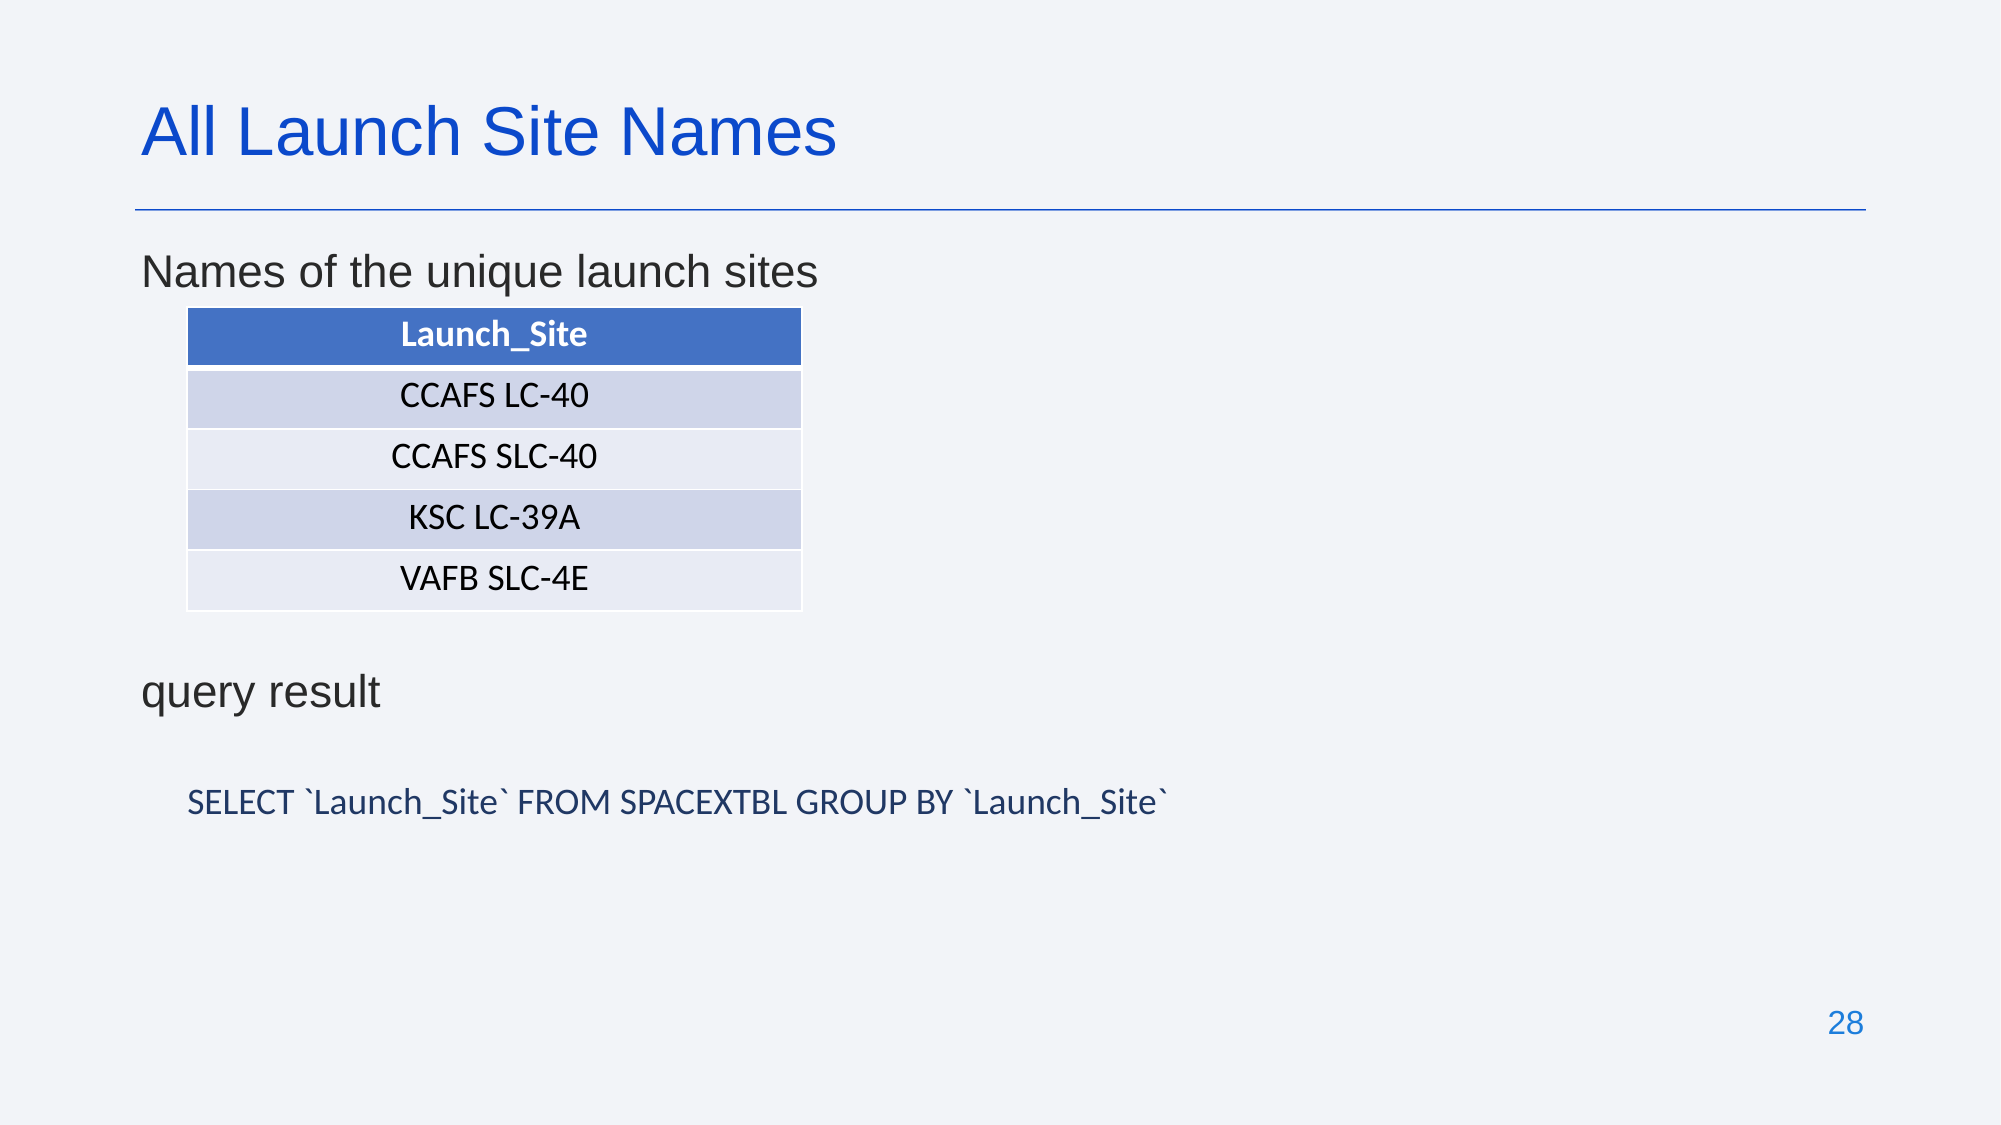

All Launch Site Names
Names of the unique launch sites

query result
| Launch\_Site |
| --- |
| CCAFS LC-40 |
| CCAFS SLC-40 |
| KSC LC-39A |
| VAFB SLC-4E |
SELECT `Launch_Site` FROM SPACEXTBL GROUP BY `Launch_Site`
28